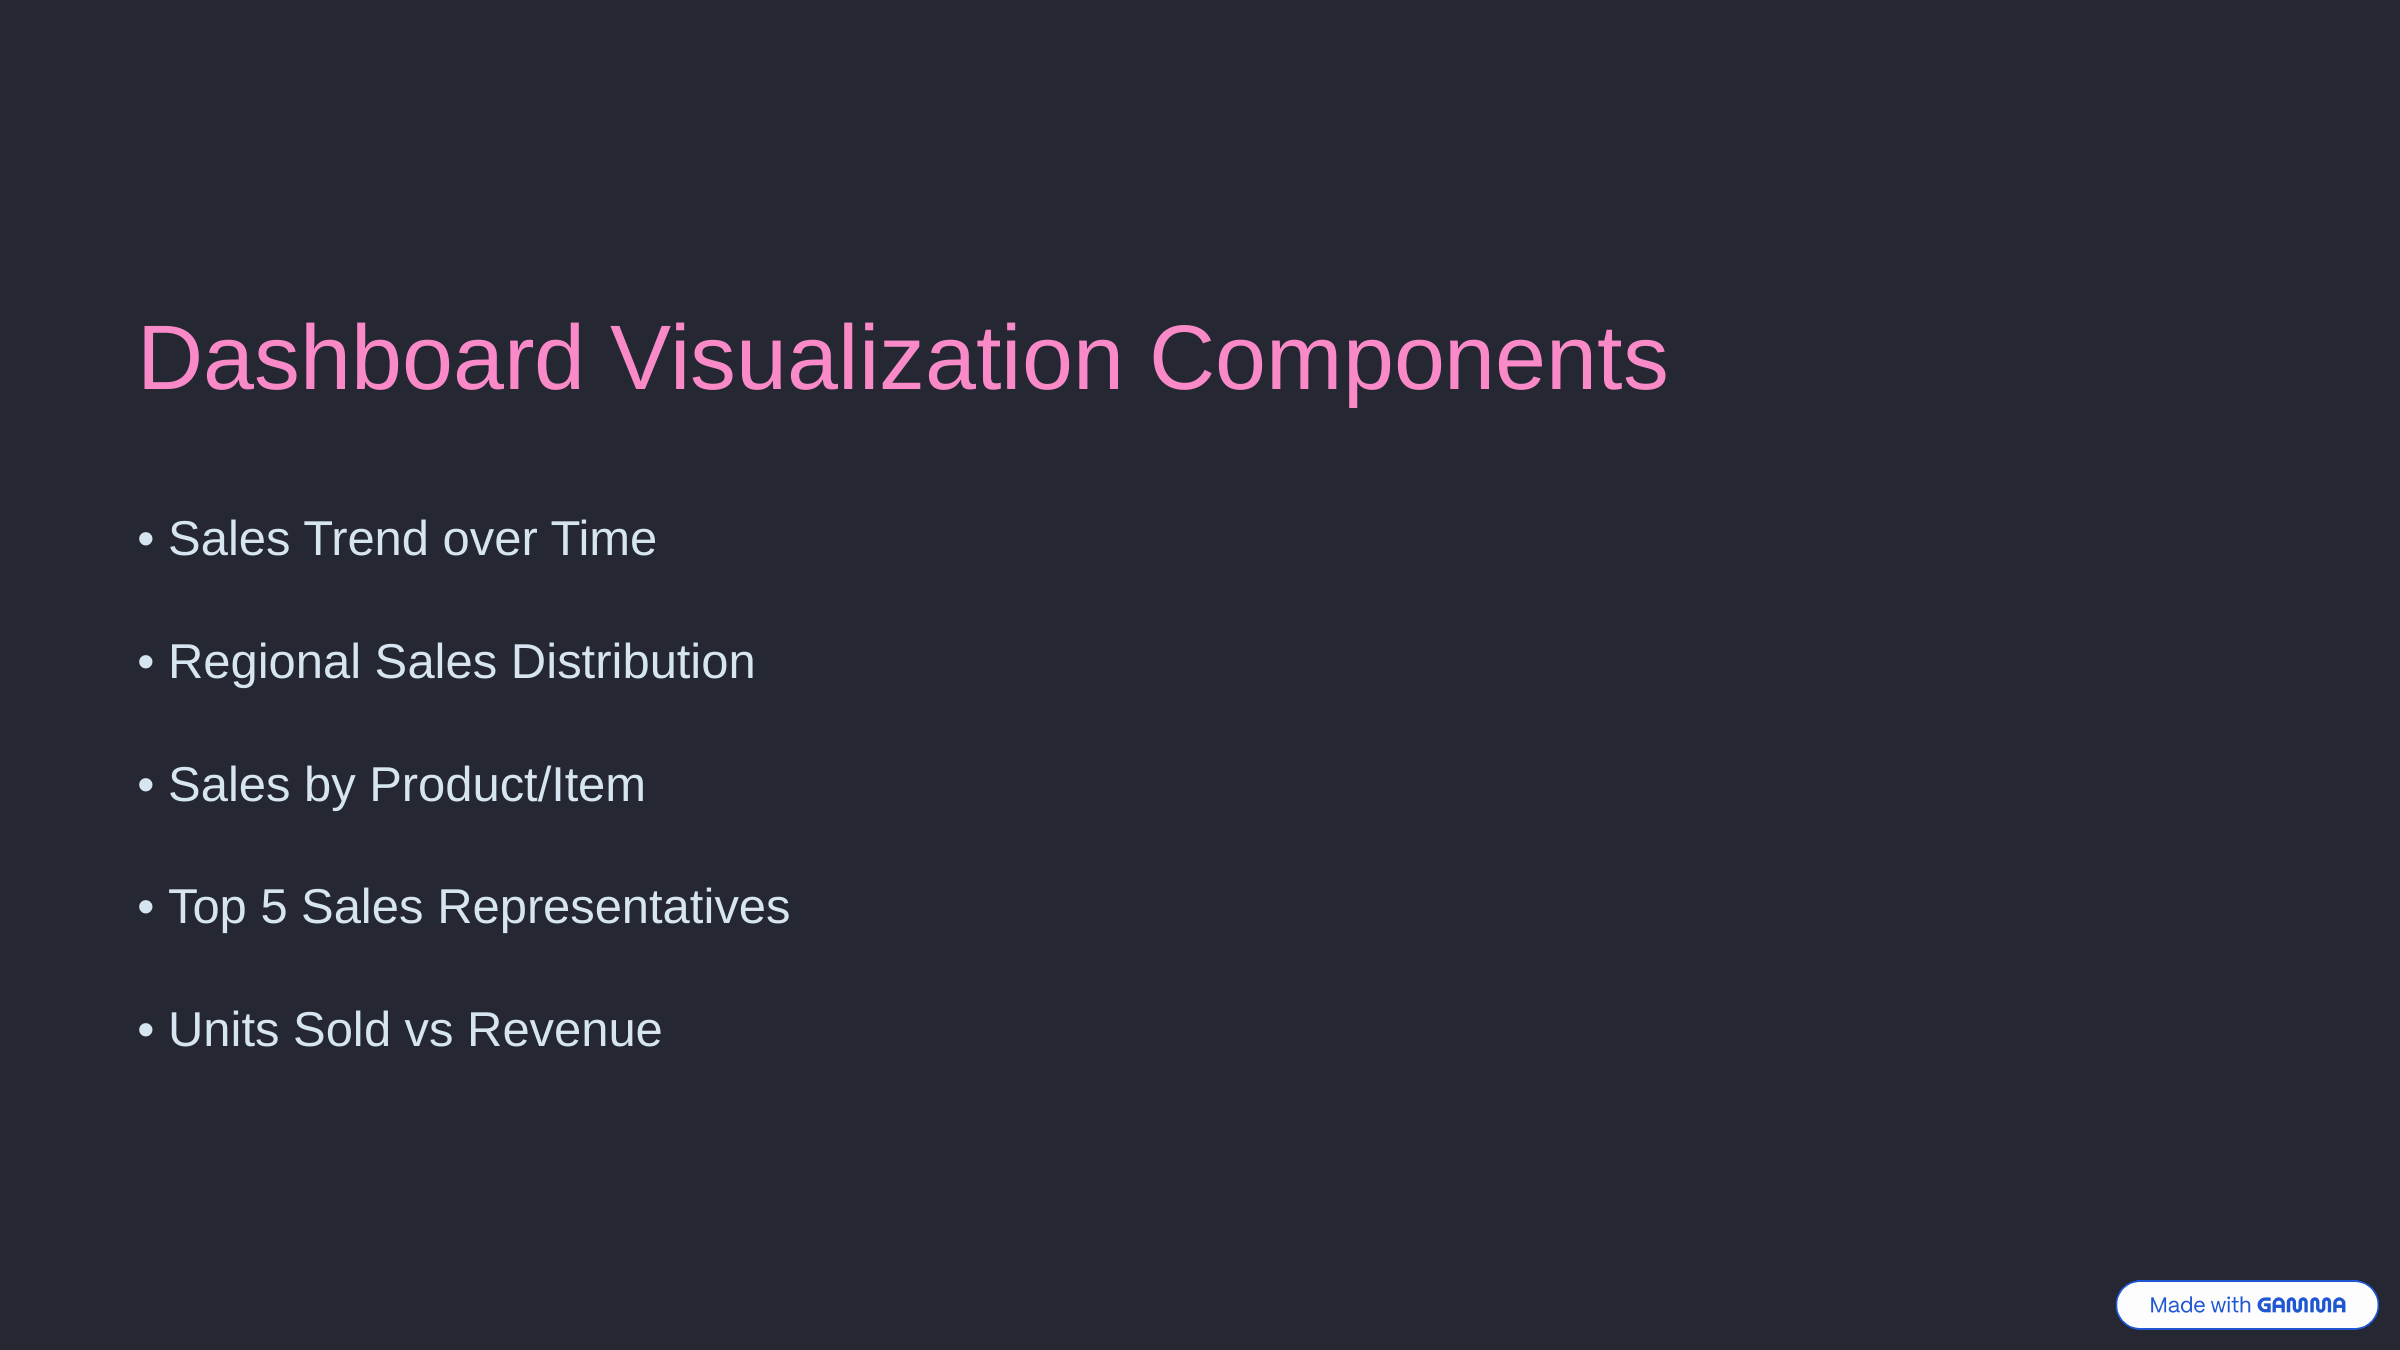

Dashboard Visualization Components
• Sales Trend over Time
• Regional Sales Distribution
• Sales by Product/Item
• Top 5 Sales Representatives
• Units Sold vs Revenue